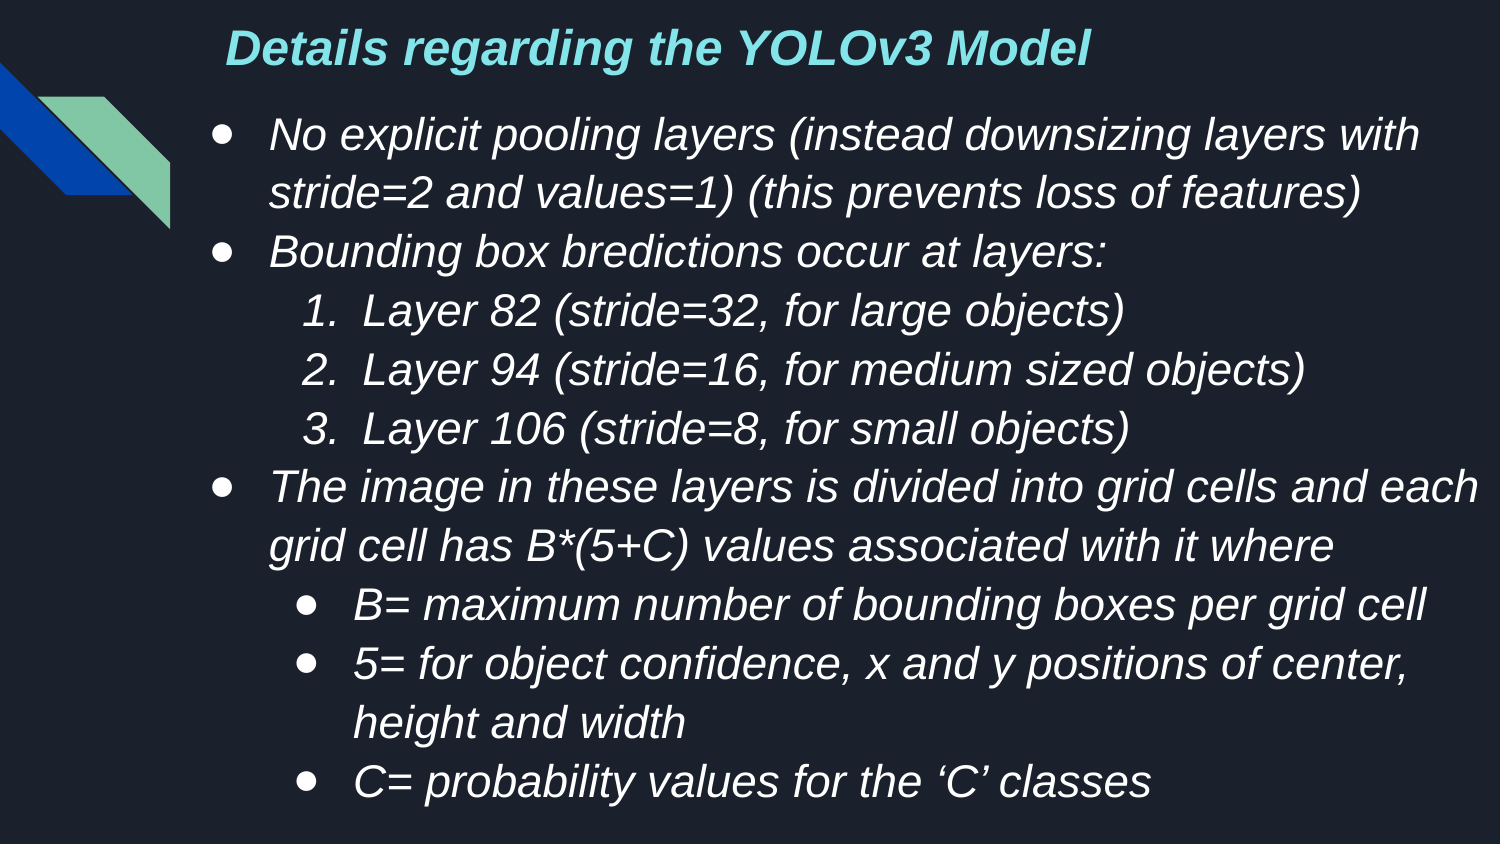

# Details regarding the YOLOv3 Model
No explicit pooling layers (instead downsizing layers with stride=2 and values=1) (this prevents loss of features)
Bounding box bredictions occur at layers:
Layer 82 (stride=32, for large objects)
Layer 94 (stride=16, for medium sized objects)
Layer 106 (stride=8, for small objects)
The image in these layers is divided into grid cells and each grid cell has B*(5+C) values associated with it where
B= maximum number of bounding boxes per grid cell
5= for object confidence, x and y positions of center, height and width
C= probability values for the ‘C’ classes